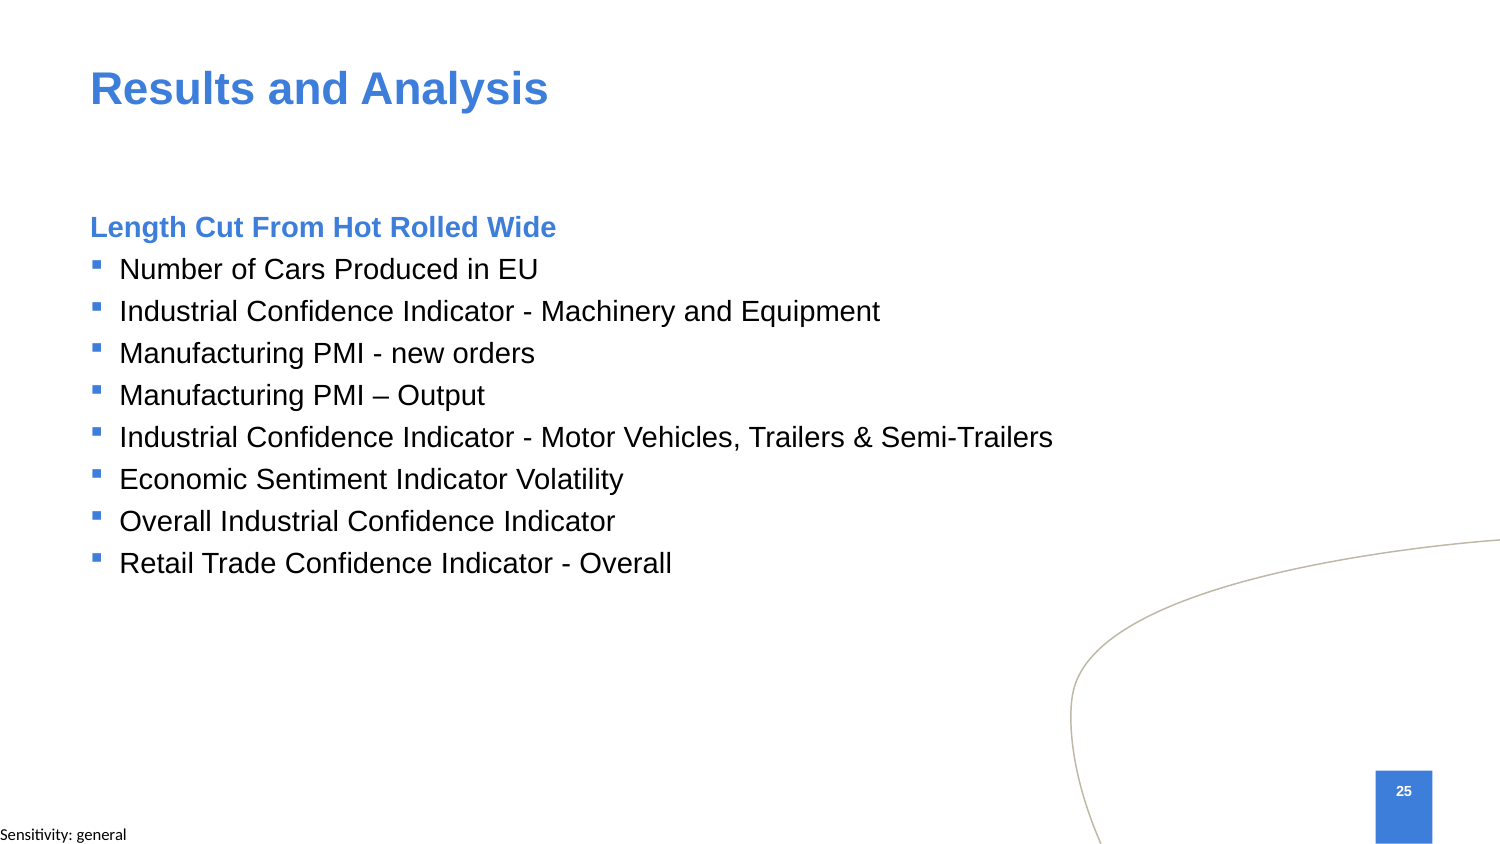

# Results and Analysis
Length Cut From Hot Rolled Wide
Number of Cars Produced in EU
Industrial Confidence Indicator - Machinery and Equipment
Manufacturing PMI - new orders
Manufacturing PMI – Output
Industrial Confidence Indicator - Motor Vehicles, Trailers & Semi-Trailers
Economic Sentiment Indicator Volatility
Overall Industrial Confidence Indicator
Retail Trade Confidence Indicator - Overall

25